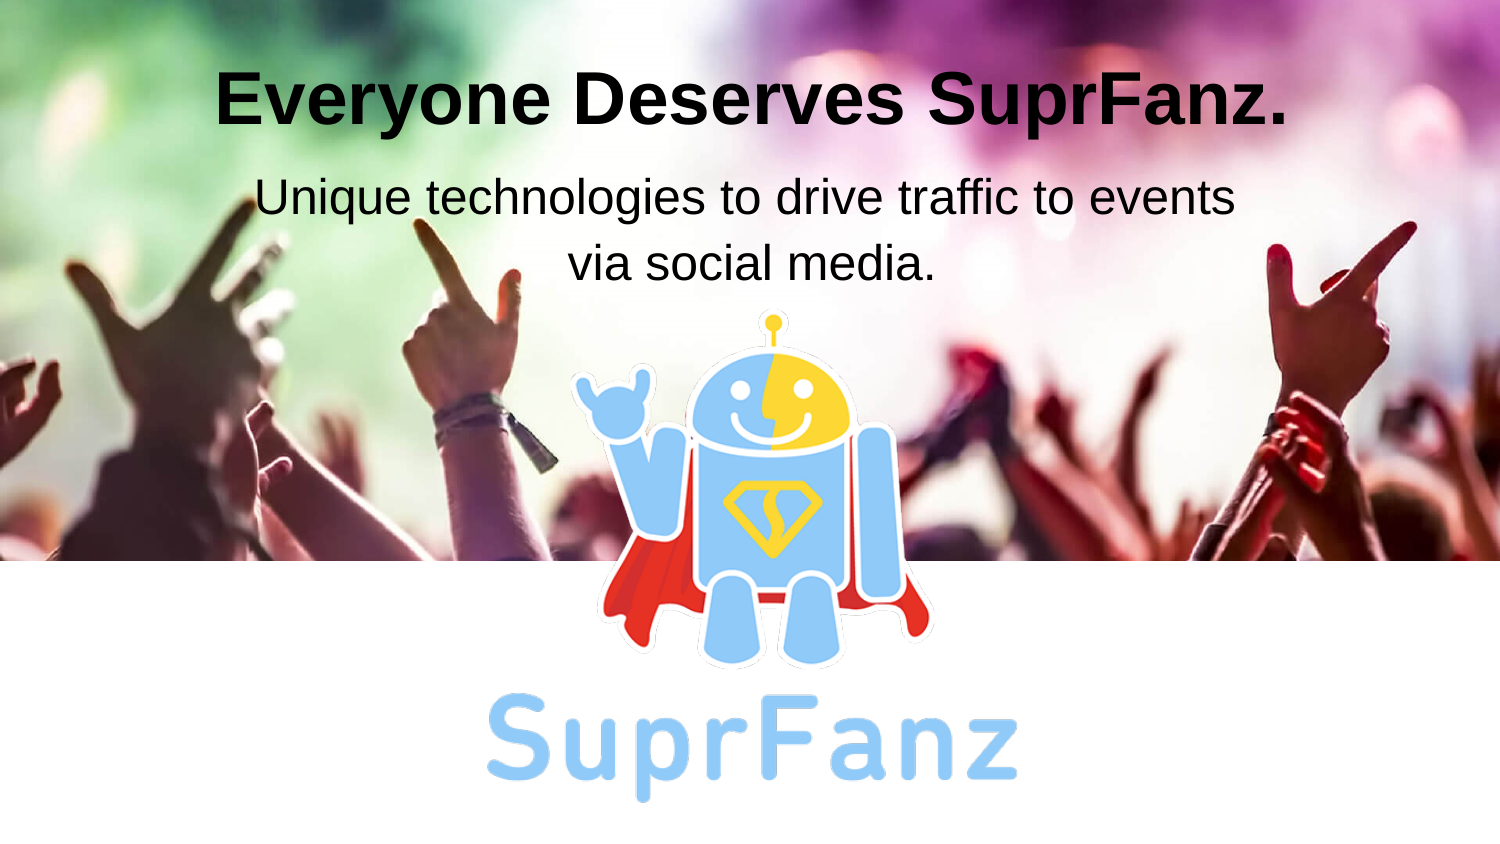

# Everyone Deserves SuprFanz.
Unique technologies to drive traffic to events
via social media.